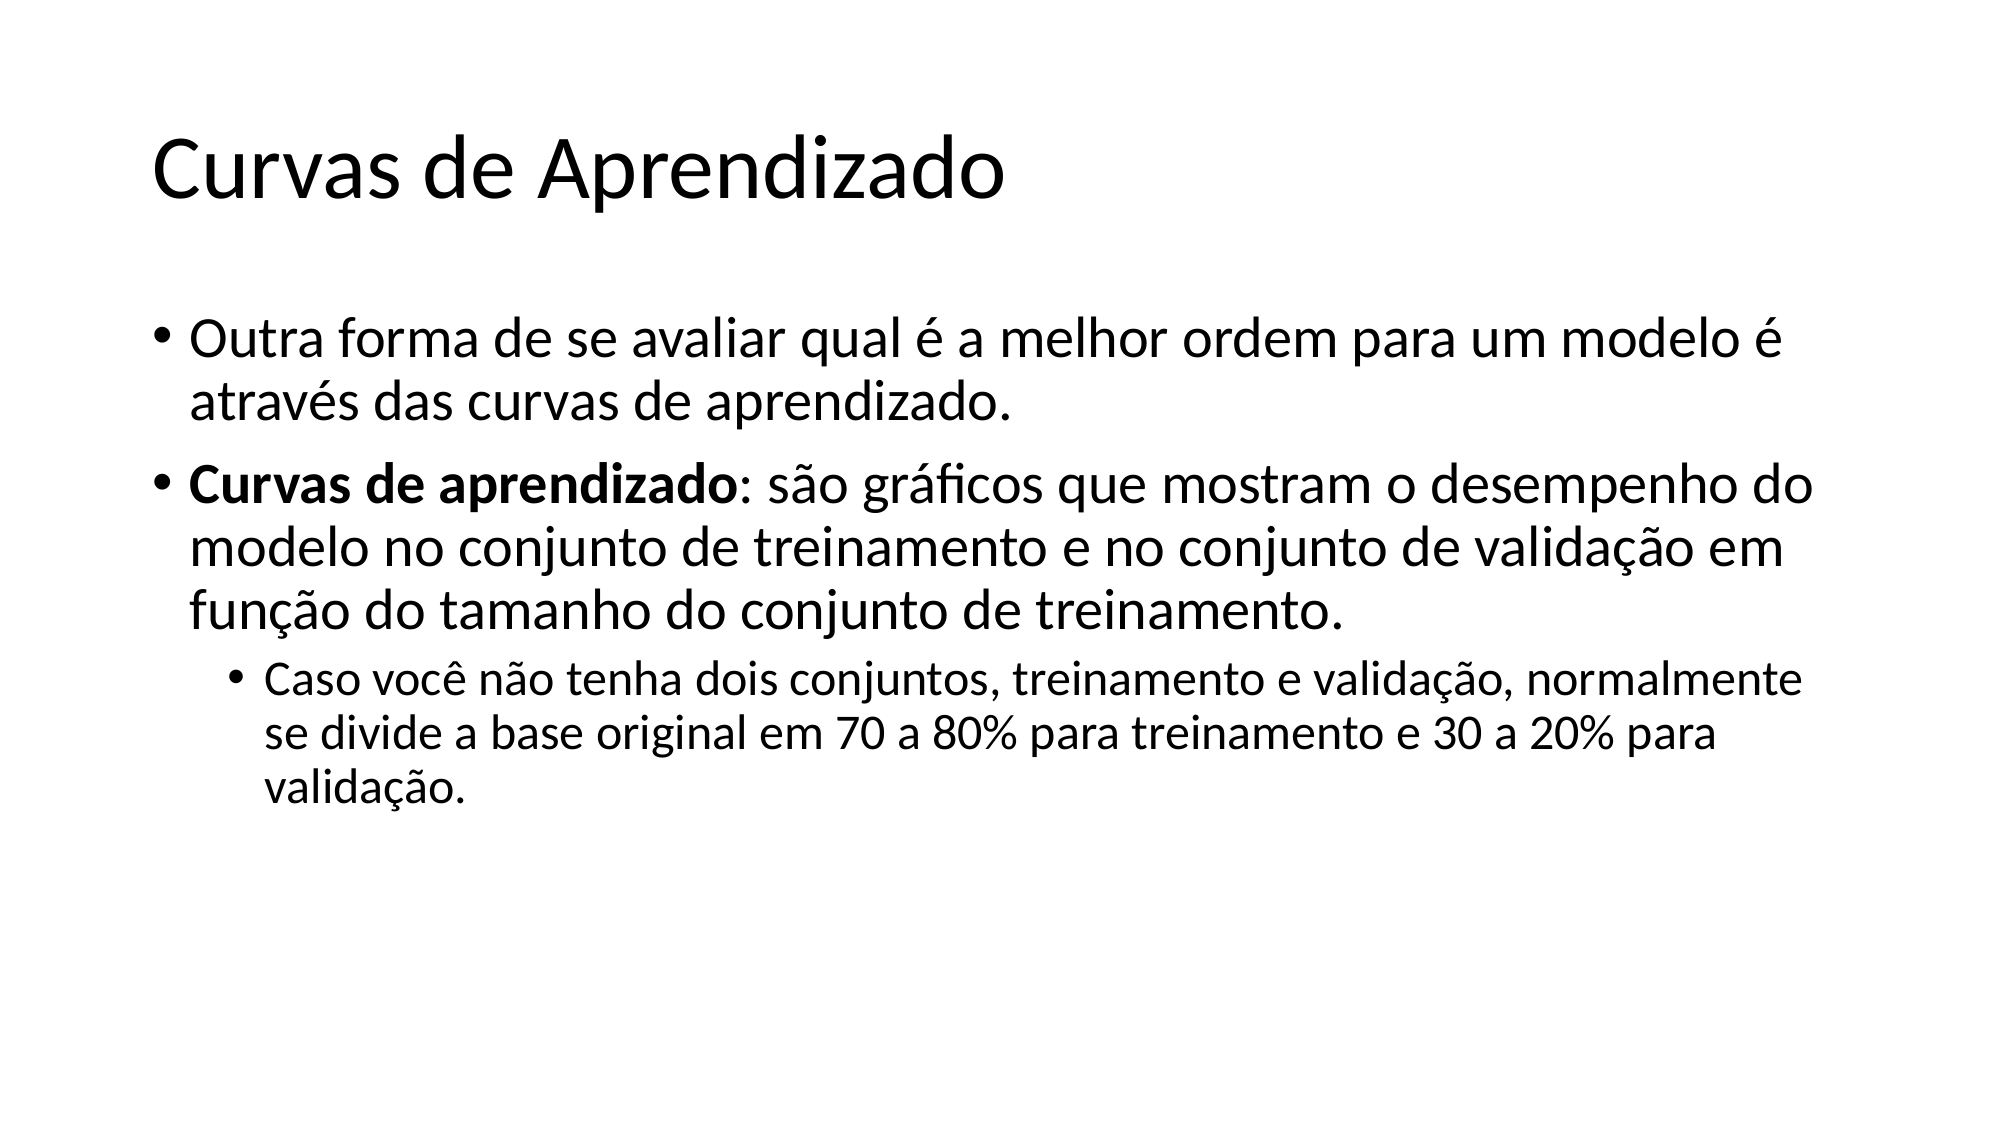

# Curvas de Aprendizado
Outra forma de se avaliar qual é a melhor ordem para um modelo é através das curvas de aprendizado.
Curvas de aprendizado: são gráficos que mostram o desempenho do modelo no conjunto de treinamento e no conjunto de validação em função do tamanho do conjunto de treinamento.
Caso você não tenha dois conjuntos, treinamento e validação, normalmente se divide a base original em 70 a 80% para treinamento e 30 a 20% para validação.